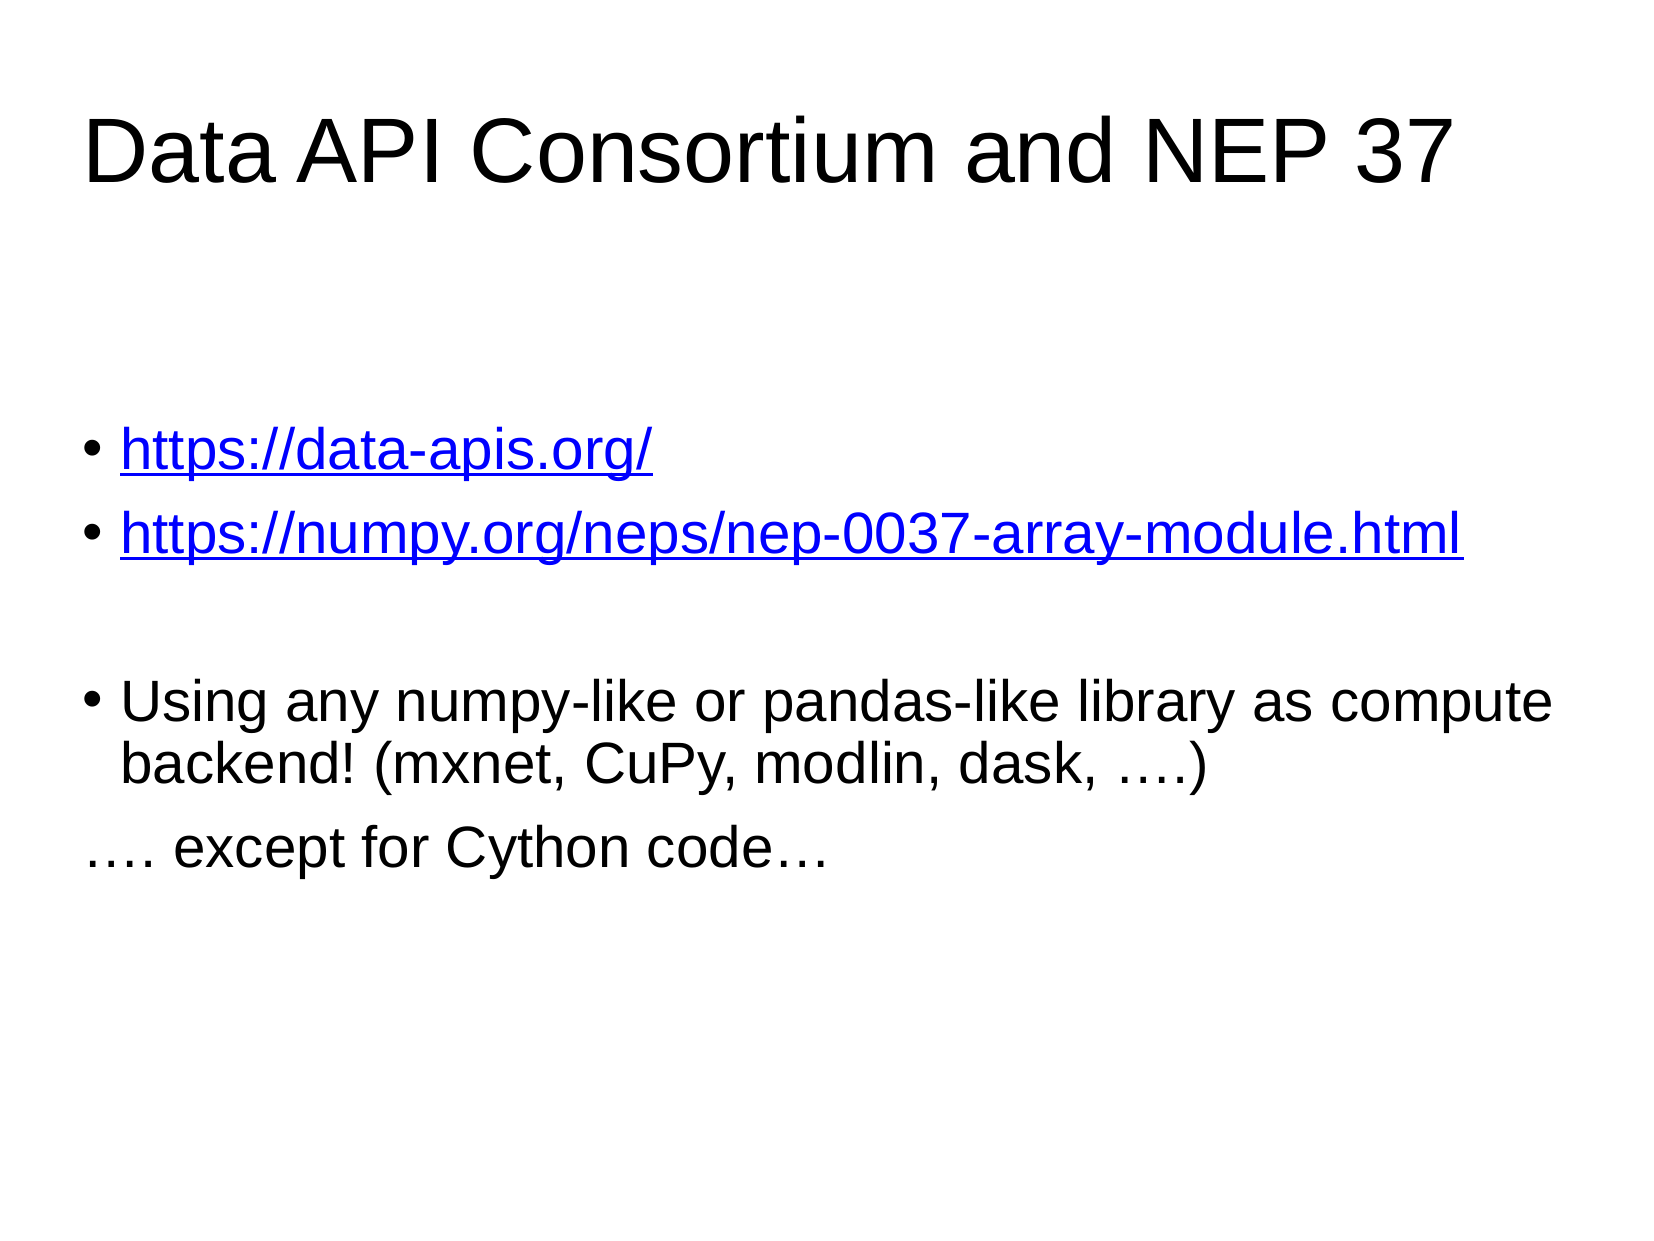

# Data API Consortium and NEP 37
https://data-apis.org/
https://numpy.org/neps/nep-0037-array-module.html

Using any numpy-like or pandas-like library as compute backend! (mxnet, CuPy, modlin, dask, ….)
…. except for Cython code…